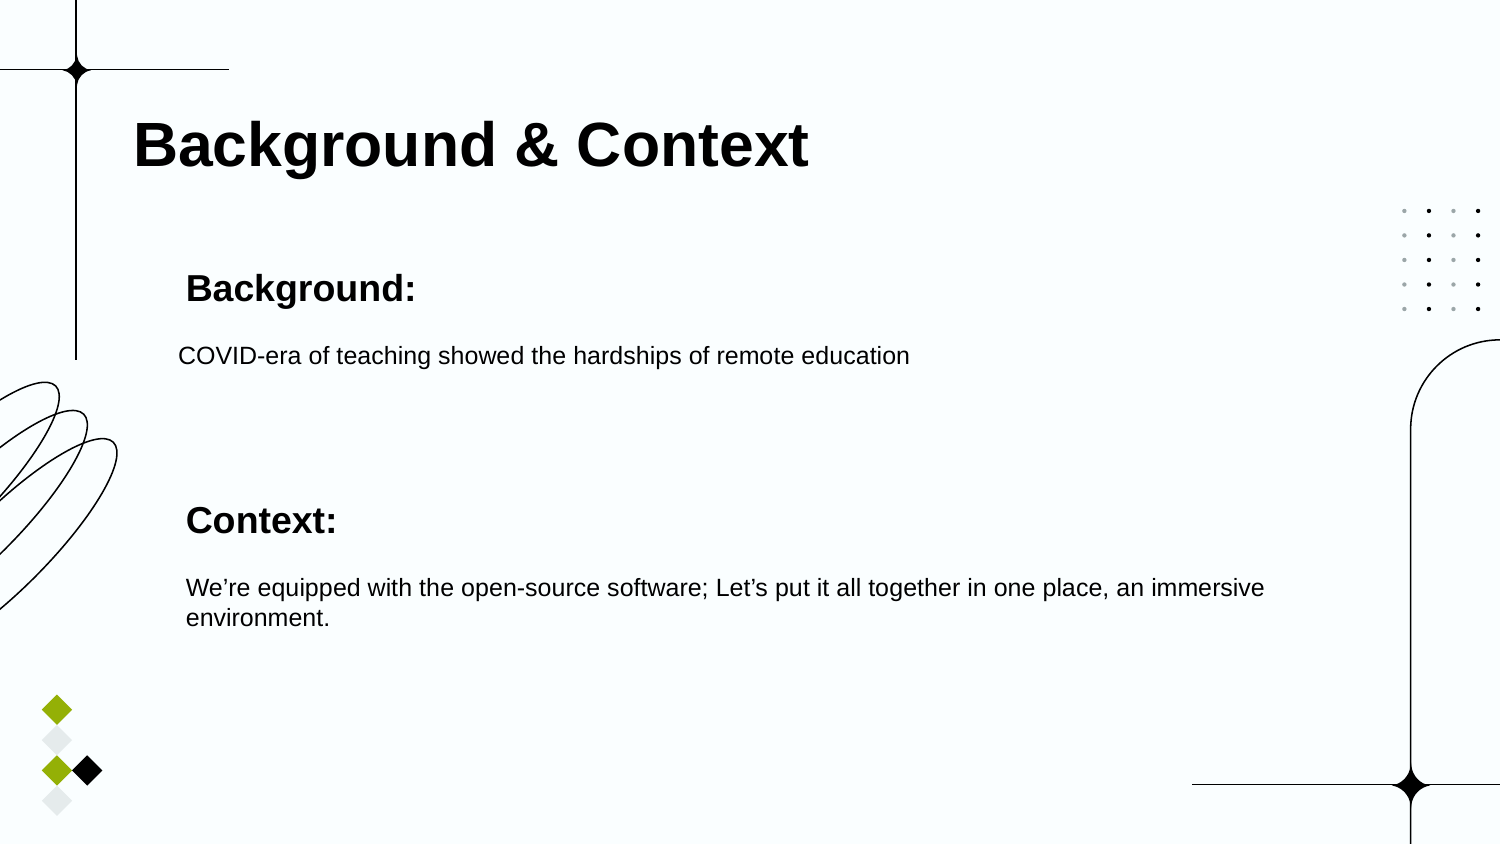

# Background & Context
Background:
COVID-era of teaching showed the hardships of remote education
Context:
We’re equipped with the open-source software; Let’s put it all together in one place, an immersive environment.